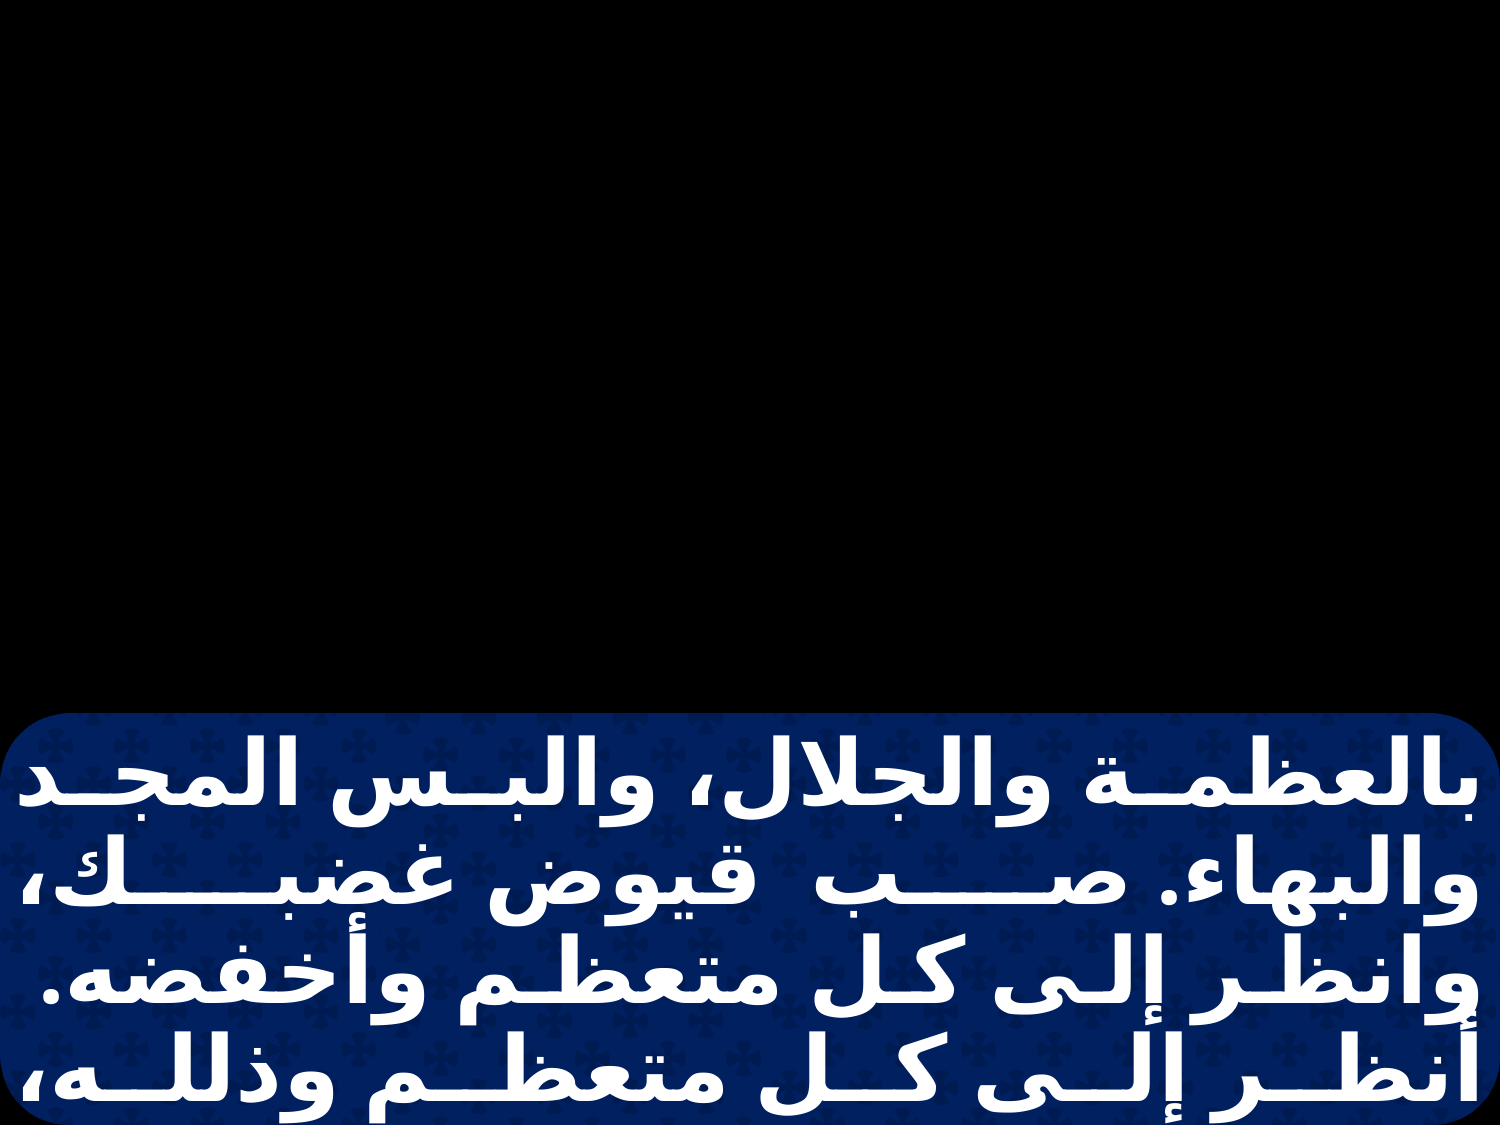

بالعظمة والجلال، والبس المجد والبهاء. صب  قيوض غضبك، وانظر إلى كل متعظم وأخفضه.  أنظر إلى كل متعظم وذلله، واسحق المنافقين في  مواضعهم اطمرهم في التراب جميعا، واحبس